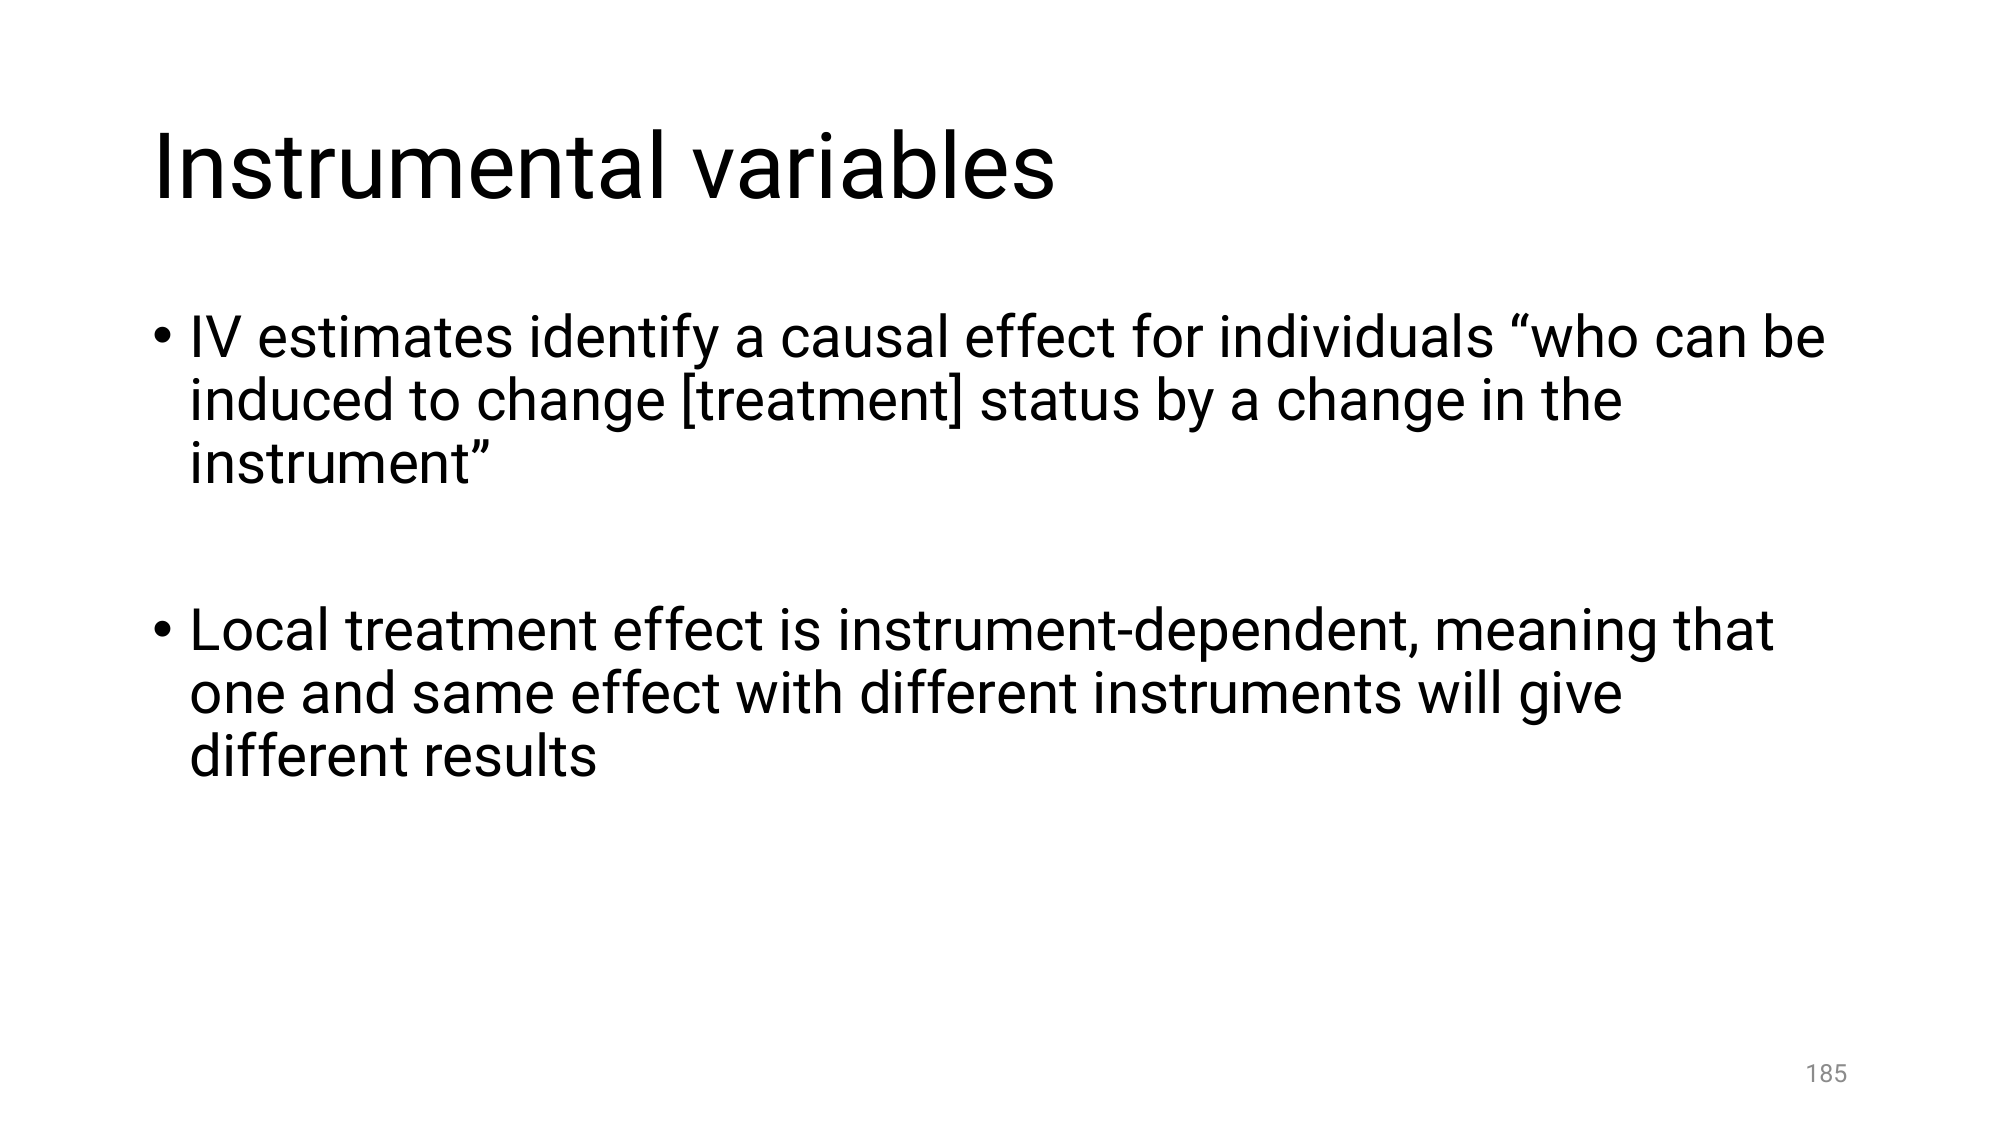

# Instrumental variables
IV estimates identify a causal effect for individuals “who can be induced to change [treatment] status by a change in the instrument”

Local treatment effect is instrument-dependent, meaning that one and same effect with different instruments will give different results
185